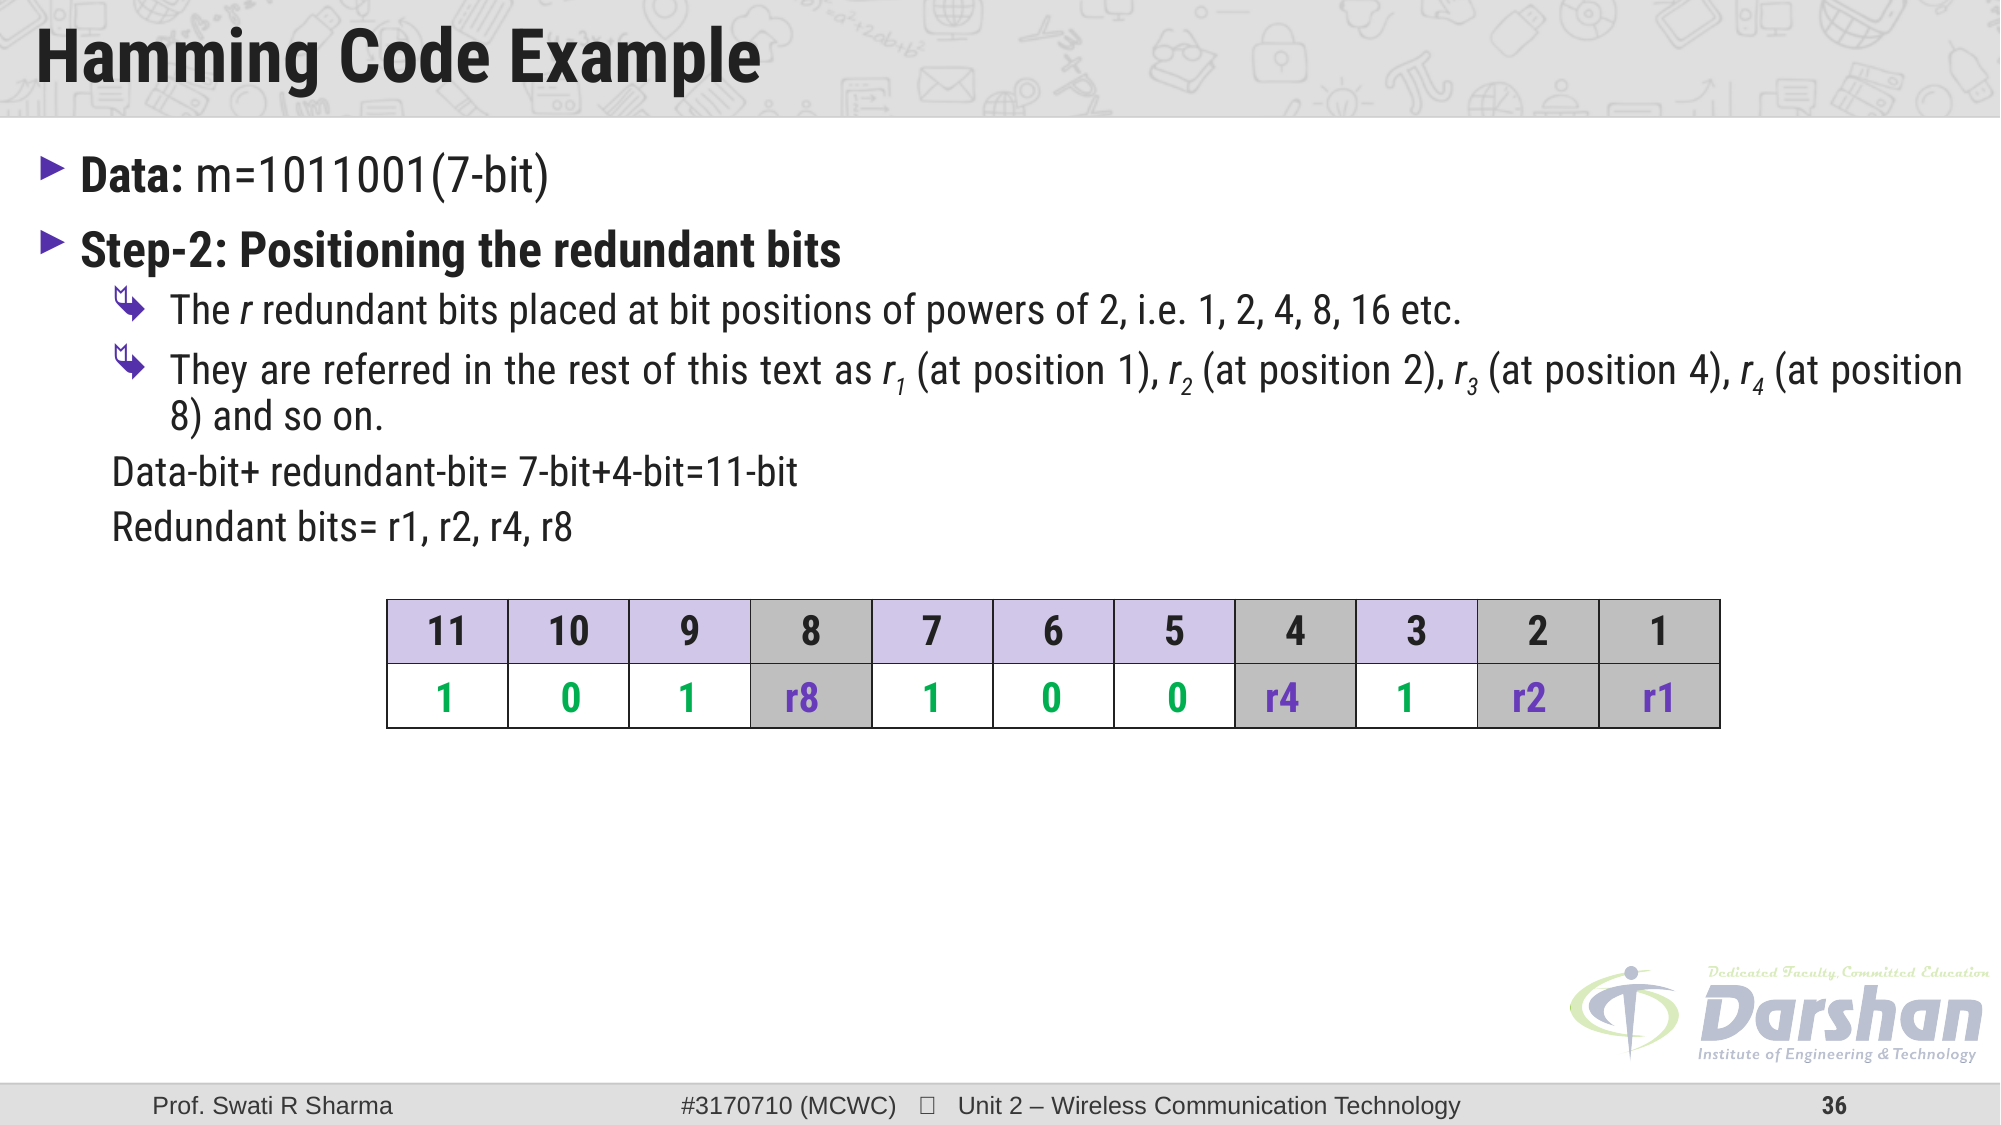

# Hamming Code Example
Data: m=1011001(7-bit)
Step-2: Positioning the redundant bits
The r redundant bits placed at bit positions of powers of 2, i.e. 1, 2, 4, 8, 16 etc.
They are referred in the rest of this text as r1 (at position 1), r2 (at position 2), r3 (at position 4), r4 (at position 8) and so on.
Data-bit+ redundant-bit= 7-bit+4-bit=11-bit
Redundant bits= r1, r2, r4, r8

| 11 | 10 | 9 | 8 | 7 | 6 | 5 | 4 | 3 | 2 | 1 |
| --- | --- | --- | --- | --- | --- | --- | --- | --- | --- | --- |
|  |  |  |  |  |  |  |  |  |  |  |
1
0
1
r8
1
0
0
r4
1
r2
r1